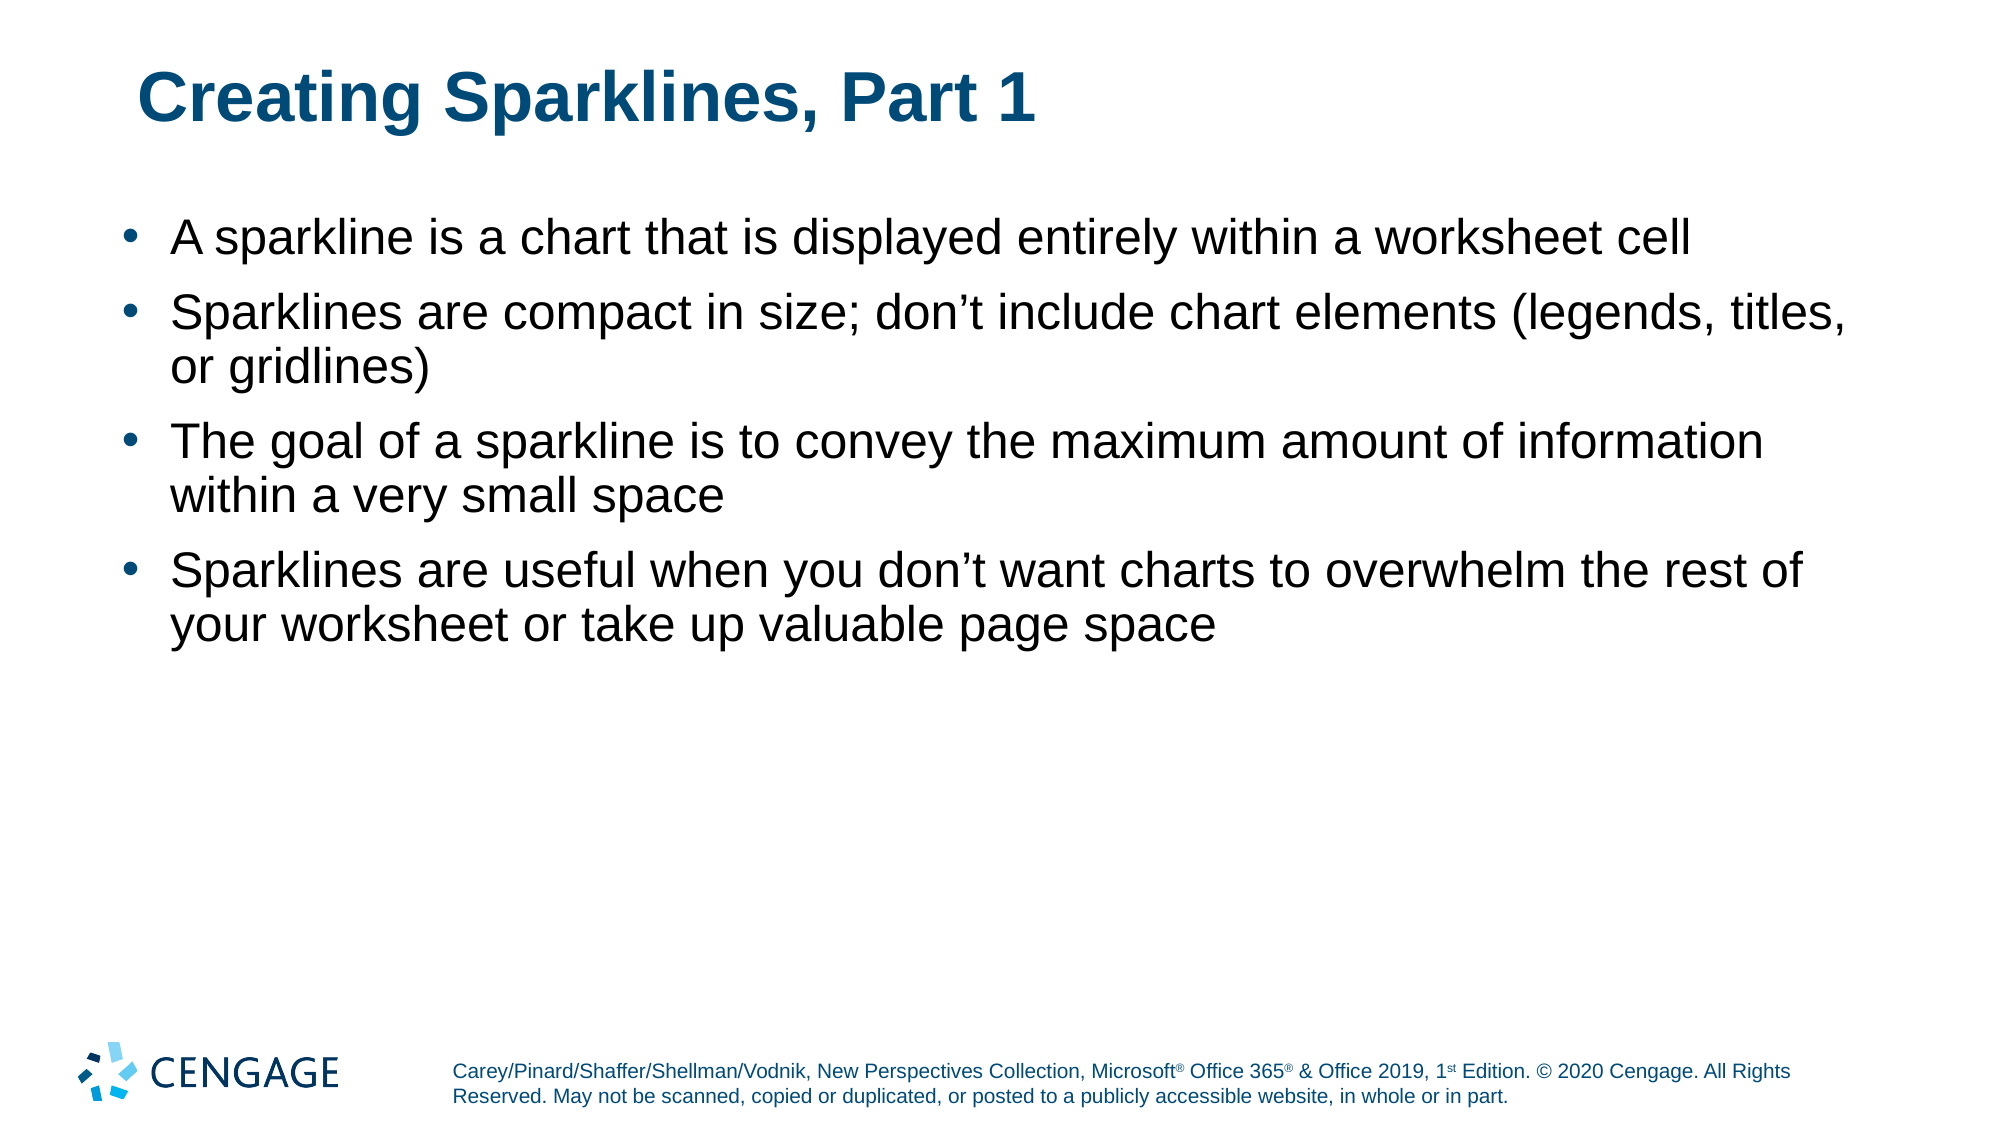

# Creating Sparklines, Part 1
A sparkline is a chart that is displayed entirely within a worksheet cell
Sparklines are compact in size; don’t include chart elements (legends, titles, or gridlines)
The goal of a sparkline is to convey the maximum amount of information within a very small space
Sparklines are useful when you don’t want charts to overwhelm the rest of your worksheet or take up valuable page space